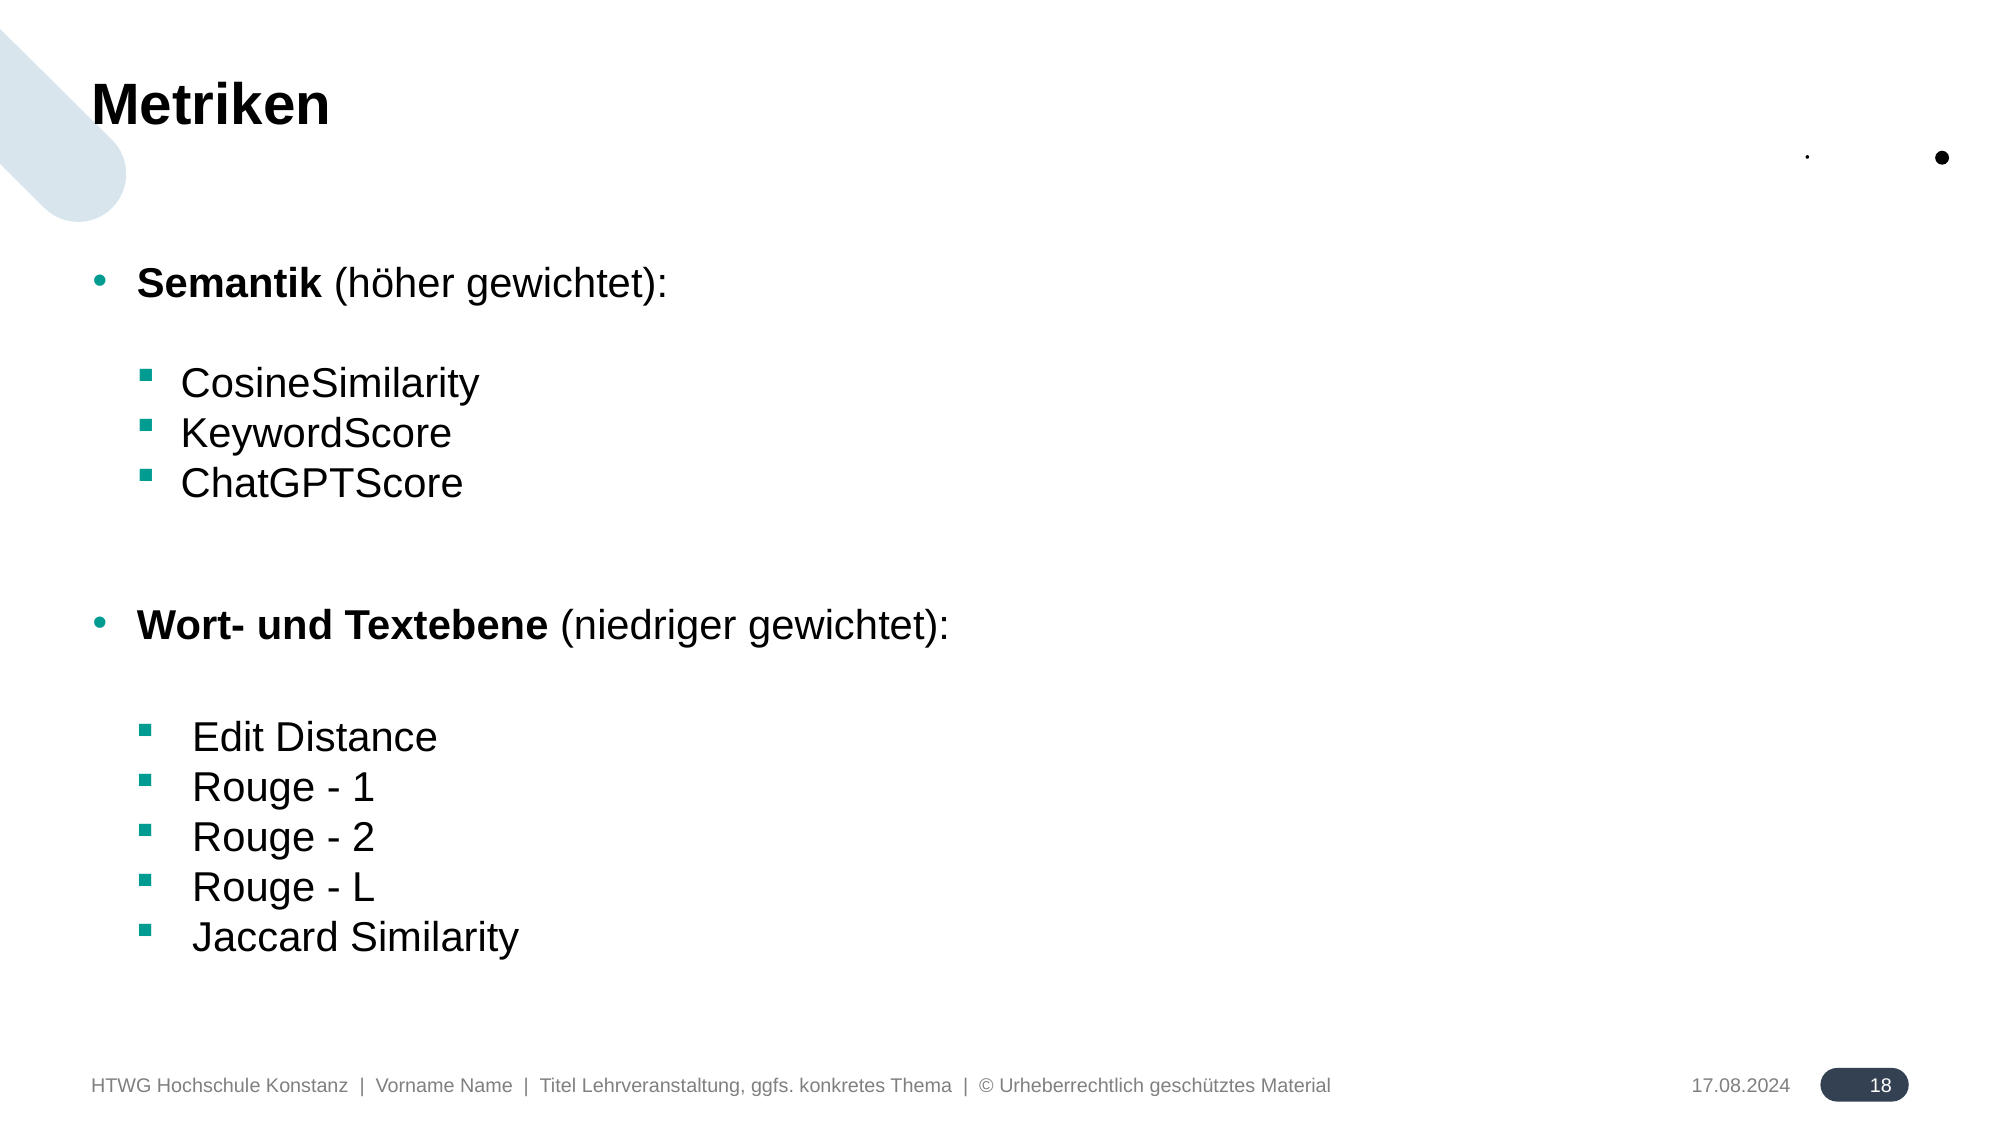

# Metriken

Semantik (höher gewichtet):
CosineSimilarity
KeywordScore
ChatGPTScore

Wort- und Textebene (niedriger gewichtet):

Edit Distance
Rouge - 1
Rouge - 2
Rouge - L
Jaccard Similarity

18
HTWG Hochschule Konstanz  |  Vorname Name  |  Titel Lehrveranstaltung, ggfs. konkretes Thema  |  © Urheberrechtlich geschütztes Material
17.08.2024